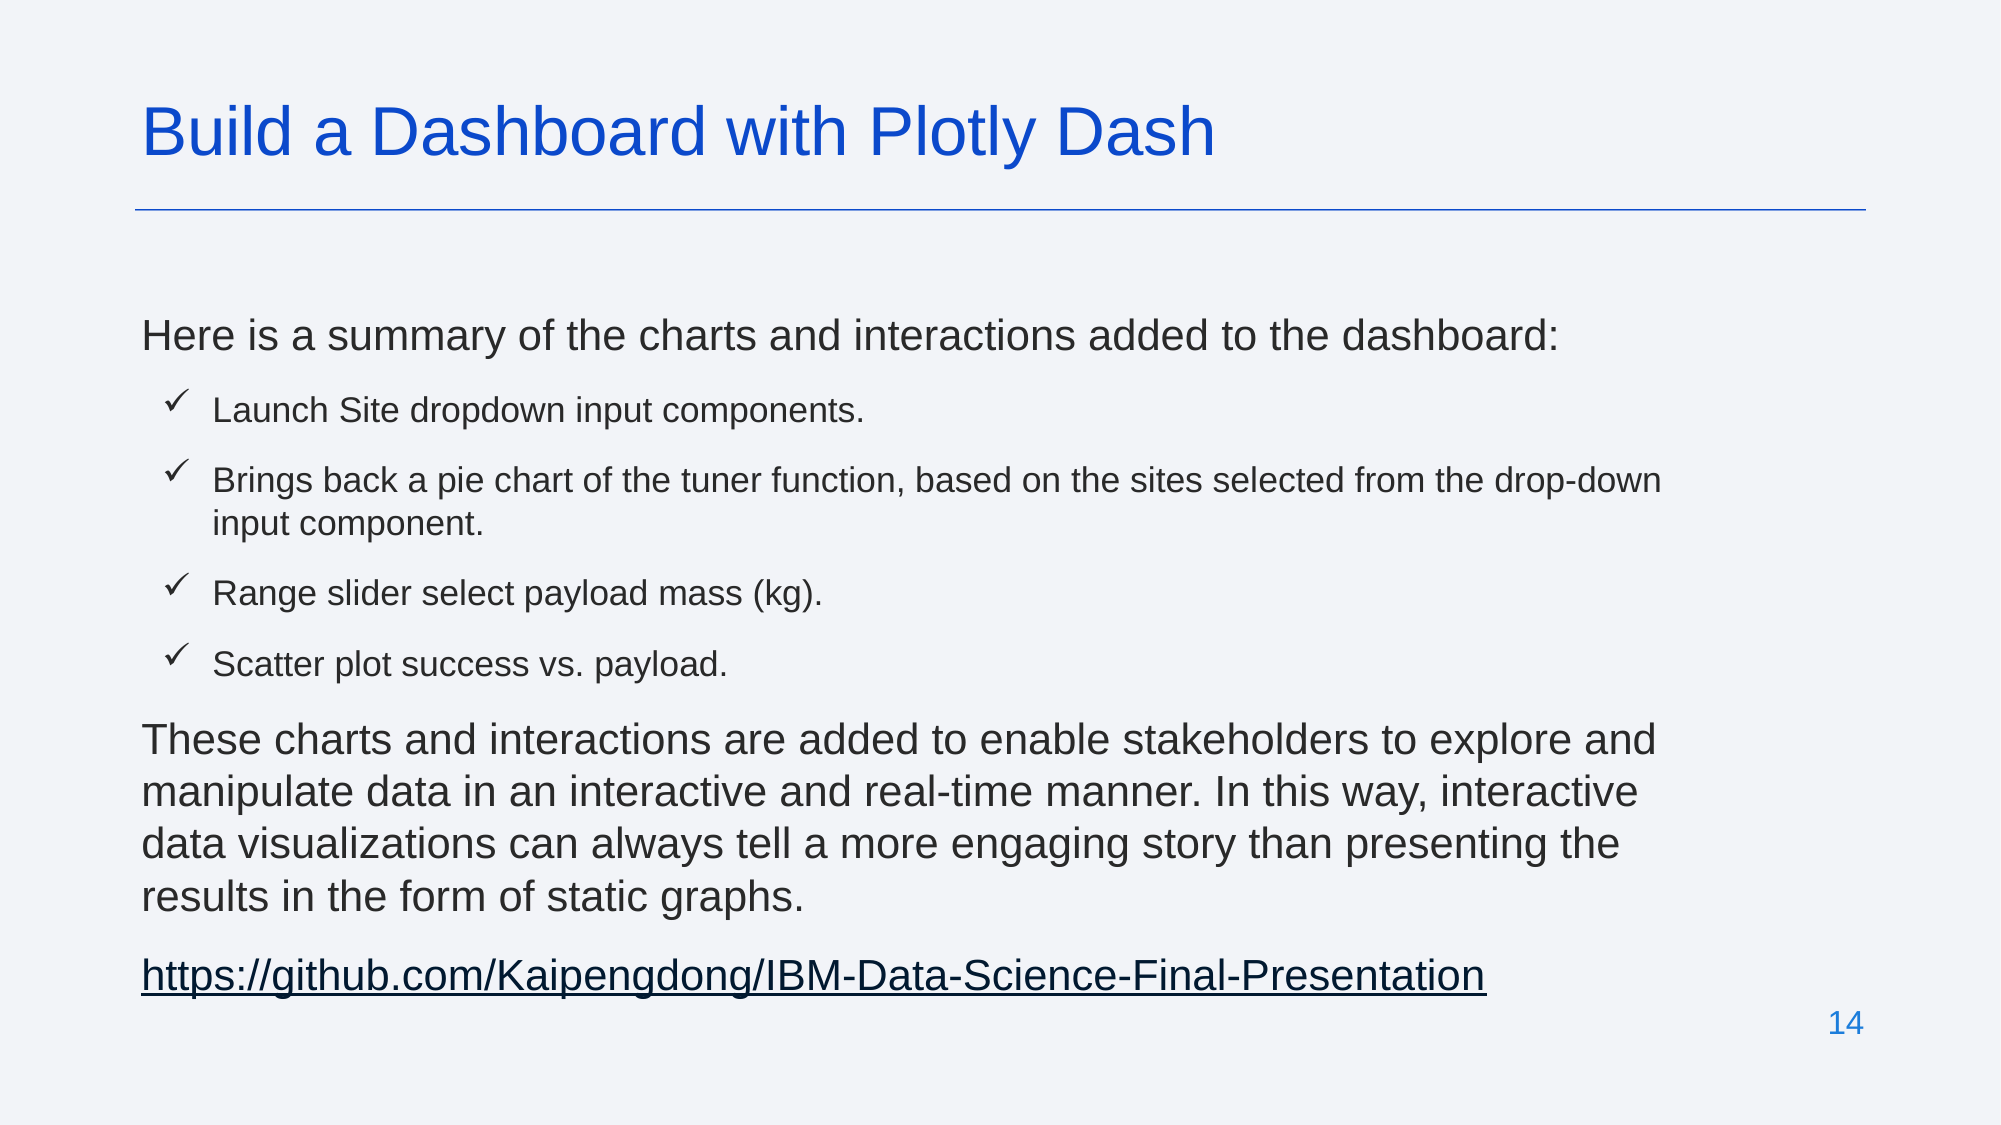

Build a Dashboard with Plotly Dash
Here is a summary of the charts and interactions added to the dashboard:
Launch Site dropdown input components.
Brings back a pie chart of the tuner function, based on the sites selected from the drop-down input component.
Range slider select payload mass (kg).
Scatter plot success vs. payload.
These charts and interactions are added to enable stakeholders to explore and manipulate data in an interactive and real-time manner. In this way, interactive data visualizations can always tell a more engaging story than presenting the results in the form of static graphs.
https://github.com/Kaipengdong/IBM-Data-Science-Final-Presentation

14